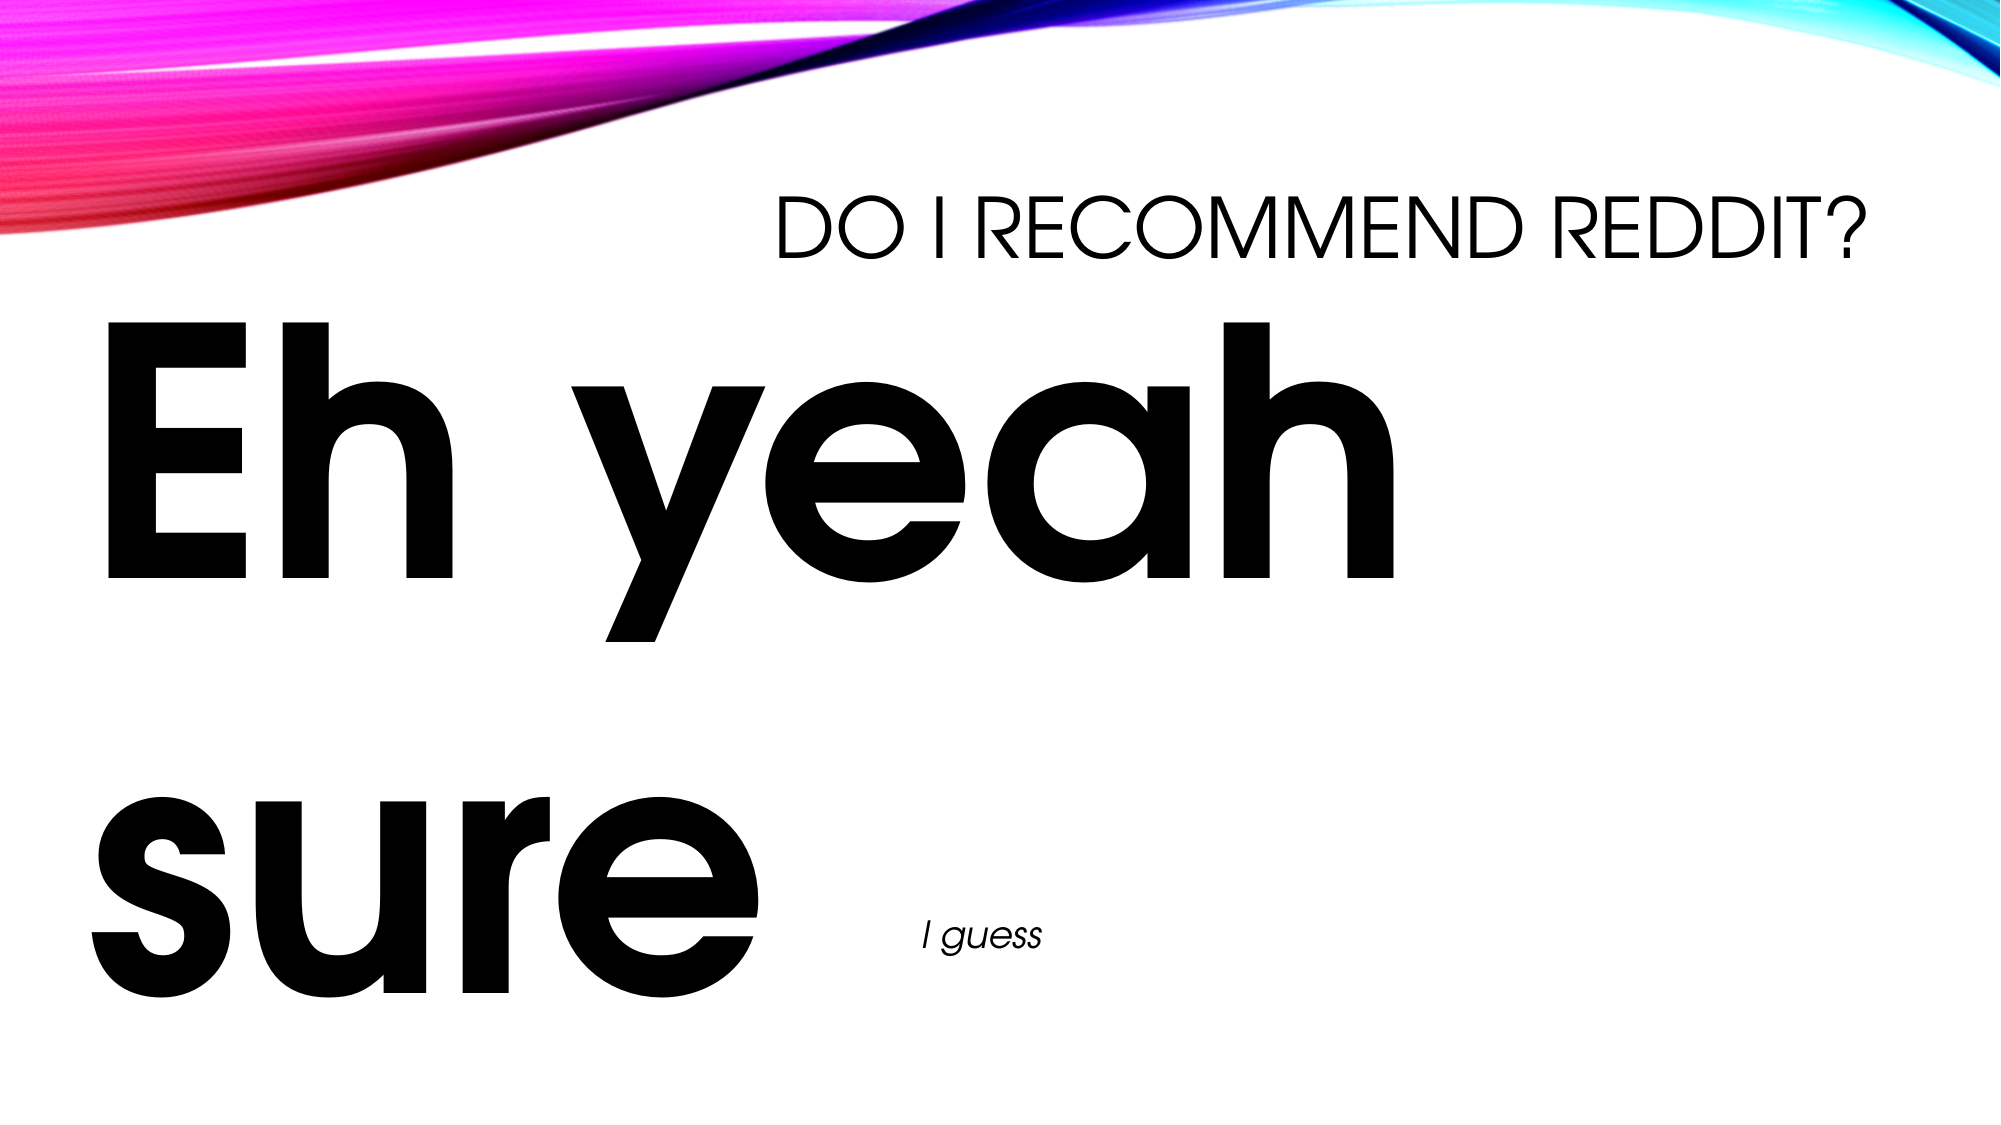

# Do I recommend reddit?
Eh yeah sure
I guess